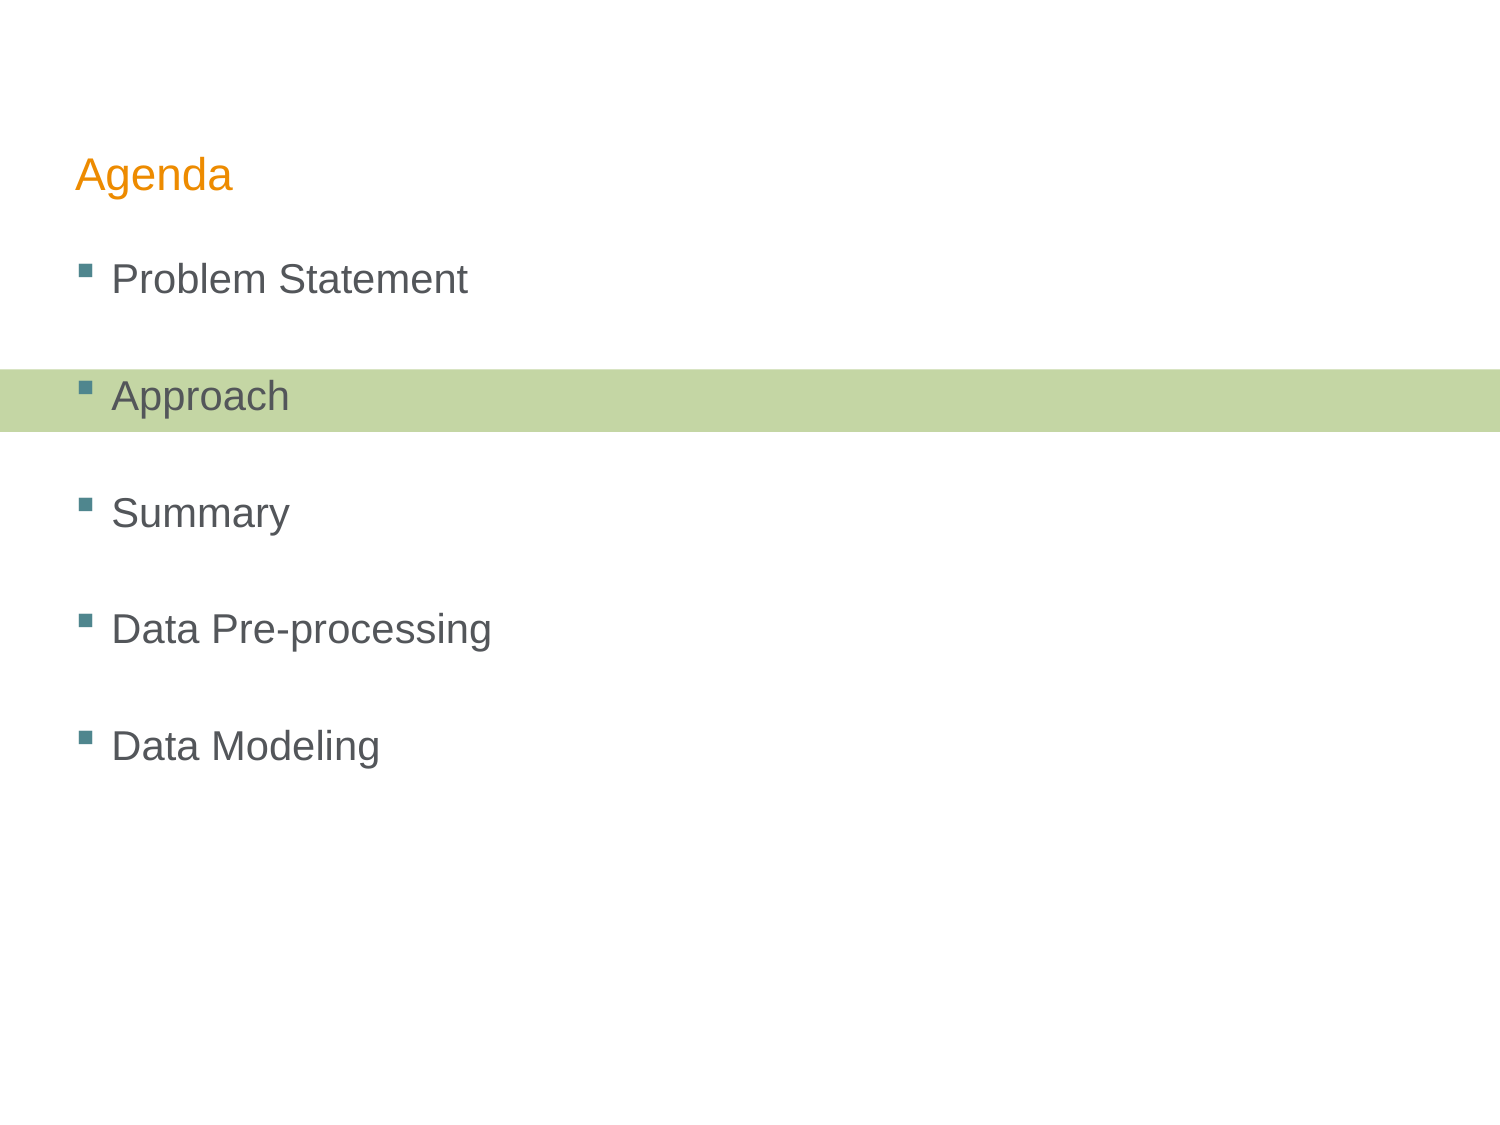

# Agenda
Problem Statement

Approach

Summary

Data Pre-processing

Data Modeling